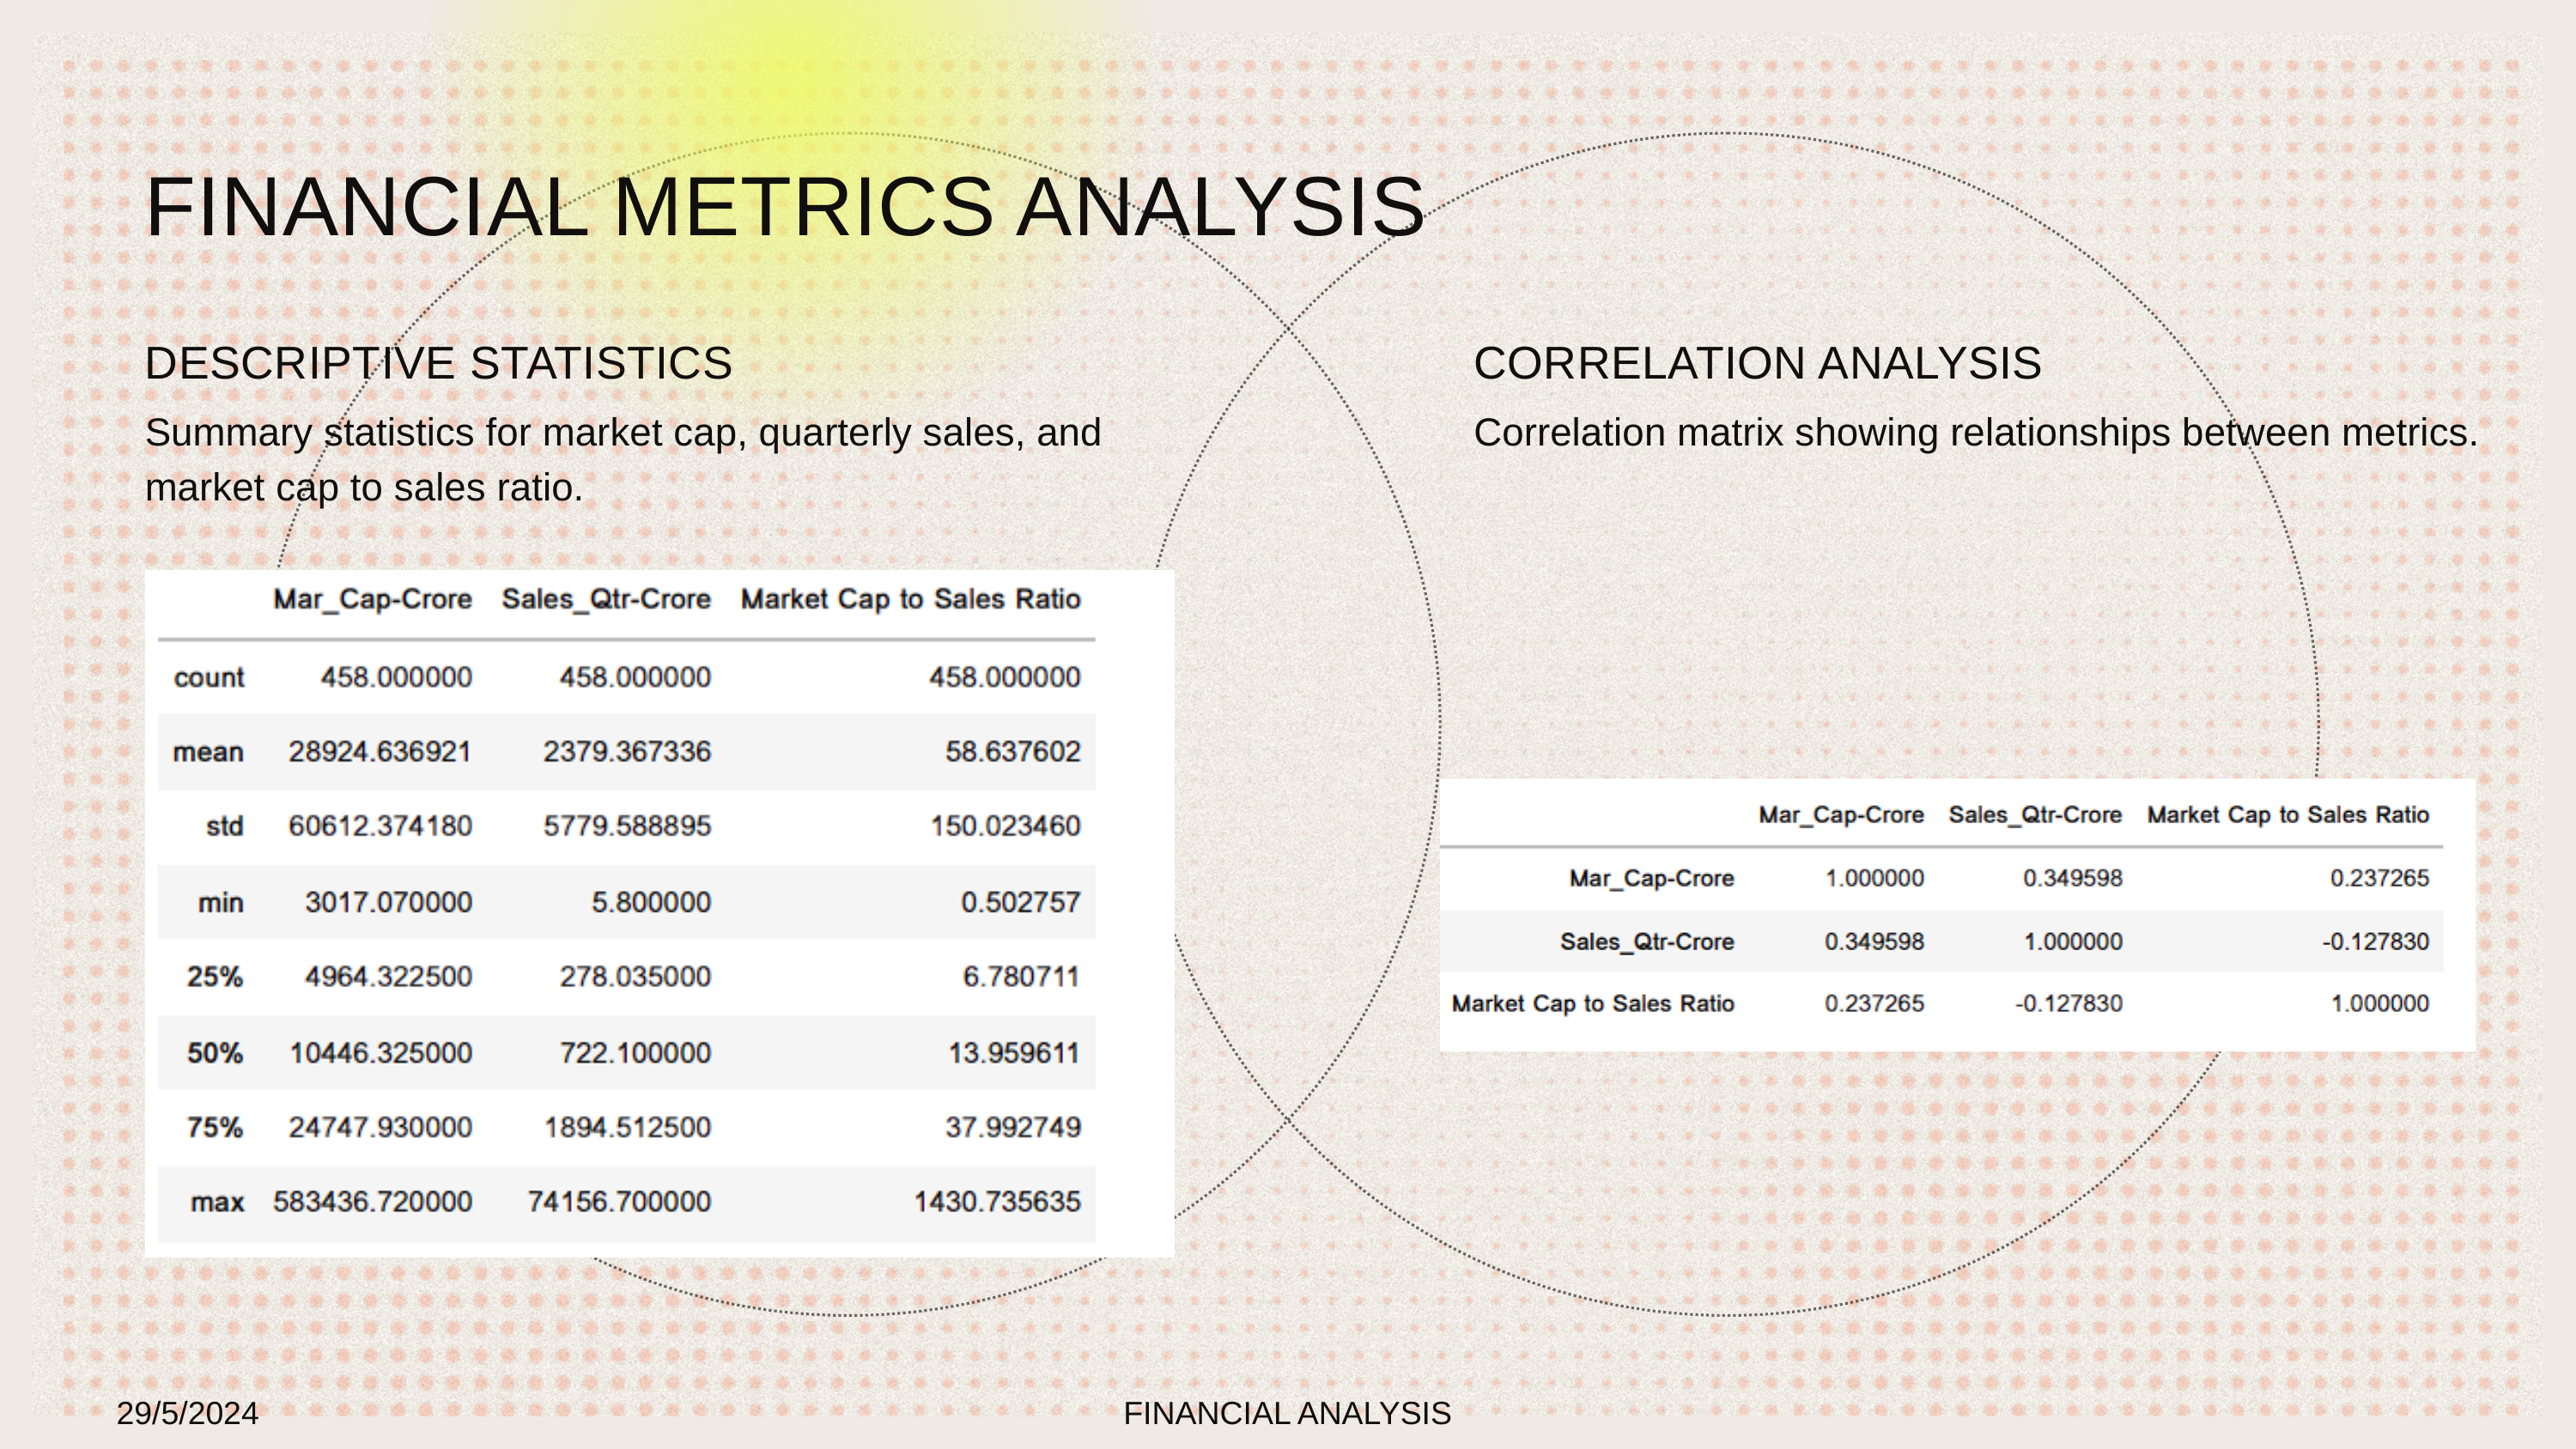

FINANCIAL METRICS ANALYSIS
DESCRIPTIVE STATISTICS
CORRELATION ANALYSIS
Summary statistics for market cap, quarterly sales, and market cap to sales ratio.
Correlation matrix showing relationships between metrics.

29/5/2024
FINANCIAL ANALYSIS